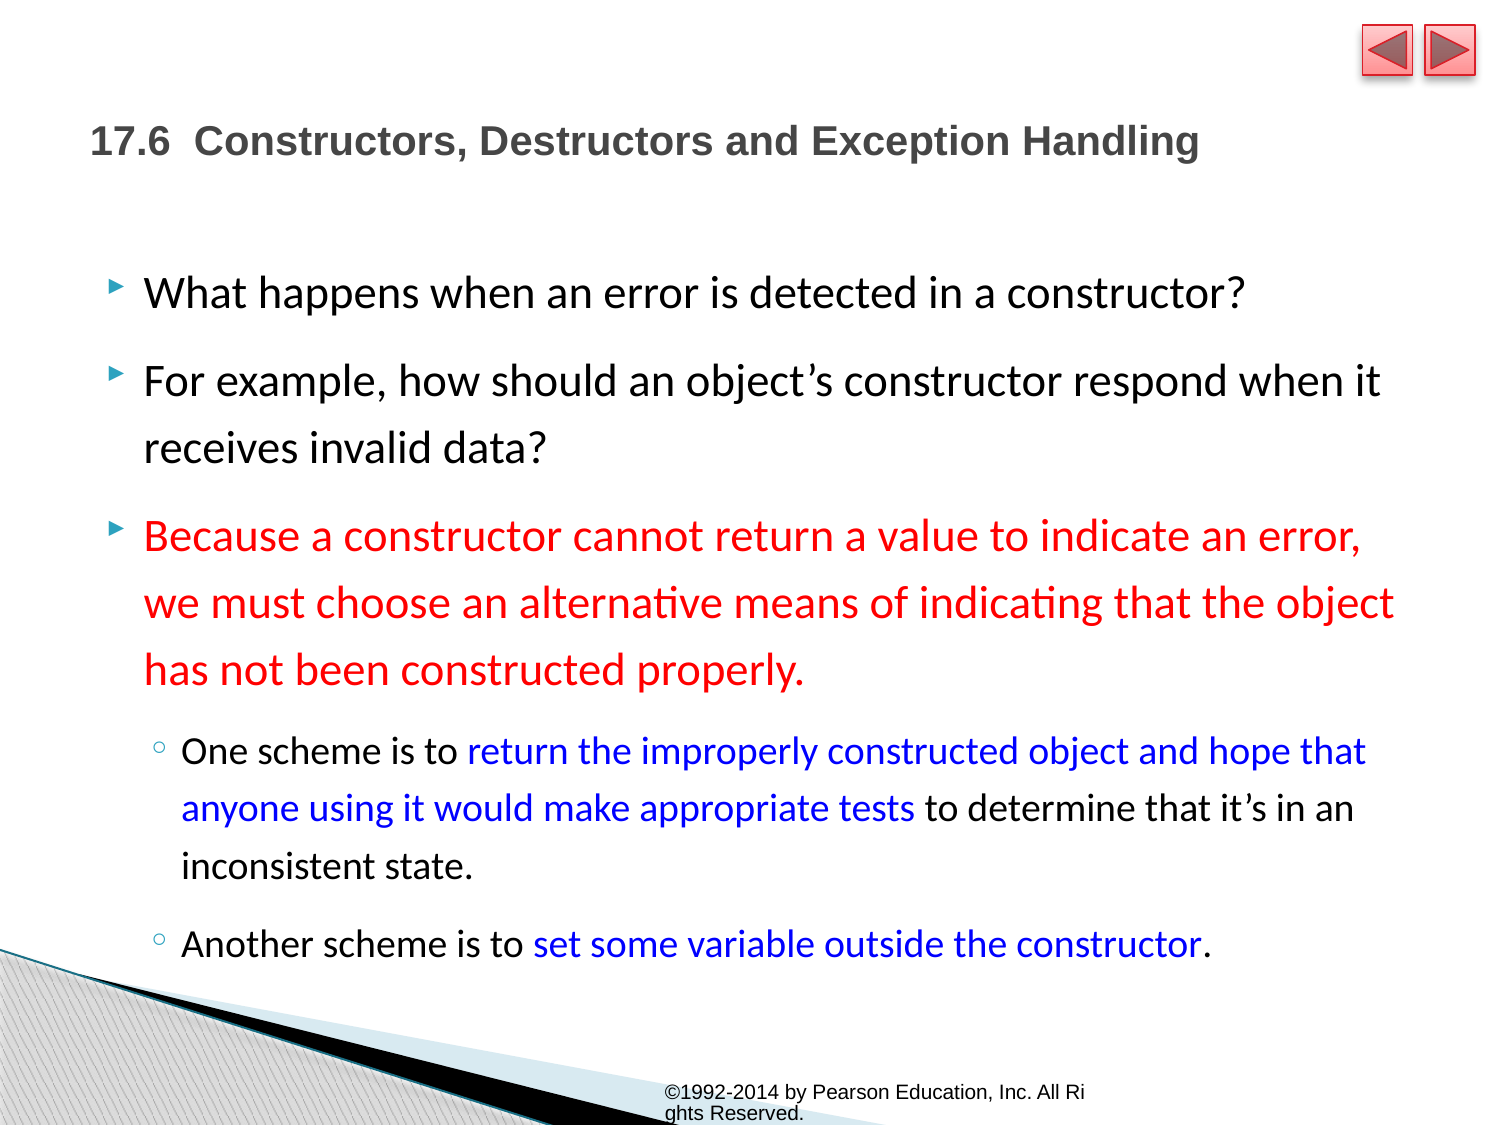

# 17.6  Constructors, Destructors and Exception Handling
What happens when an error is detected in a constructor?
For example, how should an object’s constructor respond when it receives invalid data?
Because a constructor cannot return a value to indicate an error, we must choose an alternative means of indicating that the object has not been constructed properly.
One scheme is to return the improperly constructed object and hope that anyone using it would make appropriate tests to determine that it’s in an inconsistent state.
Another scheme is to set some variable outside the constructor.
©1992-2014 by Pearson Education, Inc. All Rights Reserved.